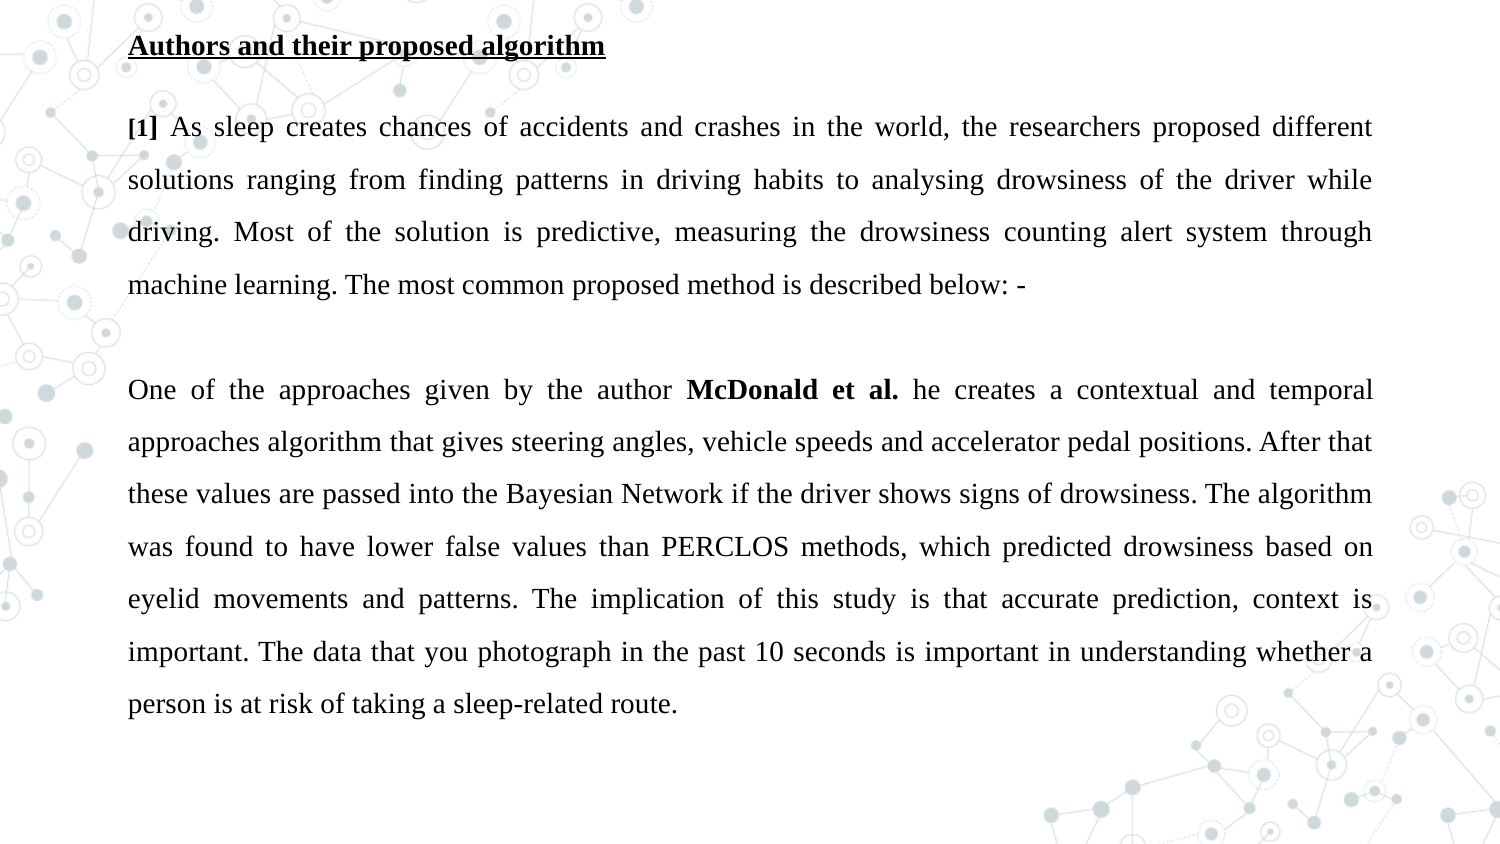

Authors and their proposed algorithm
[1] As sleep creates chances of accidents and crashes in the world, the researchers proposed different solutions ranging from finding patterns in driving habits to analysing drowsiness of the driver while driving. Most of the solution is predictive, measuring the drowsiness counting alert system through machine learning. The most common proposed method is described below: -

One of the approaches given by the author McDonald et al. he creates a contextual and temporal approaches algorithm that gives steering angles, vehicle speeds and accelerator pedal positions. After that these values are passed into the Bayesian Network if the driver shows signs of drowsiness. The algorithm was found to have lower false values ​​than PERCLOS methods, which predicted drowsiness based on eyelid movements and patterns. The implication of this study is that accurate prediction, context is important. The data that you photograph in the past 10 seconds is important in understanding whether a person is at risk of taking a sleep-related route.